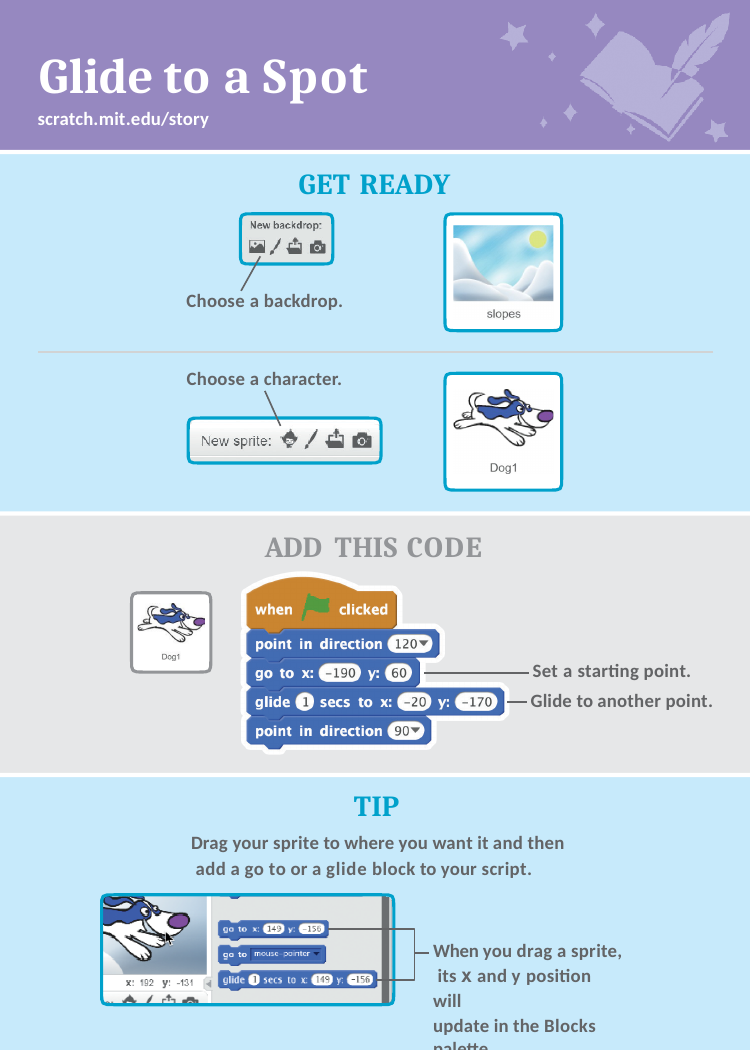

# Glide to a Spot
scratch.mit.edu/story

GET READY

Choose a backdrop.

Choose a character.

ADD  THIS CODE

Set a starting point.  Glide to another point.

TIP
Drag your sprite to where you want it and then  add a go to or a glide block to your script.

When you drag a sprite,  its x and y position will
update in the Blocks palette.